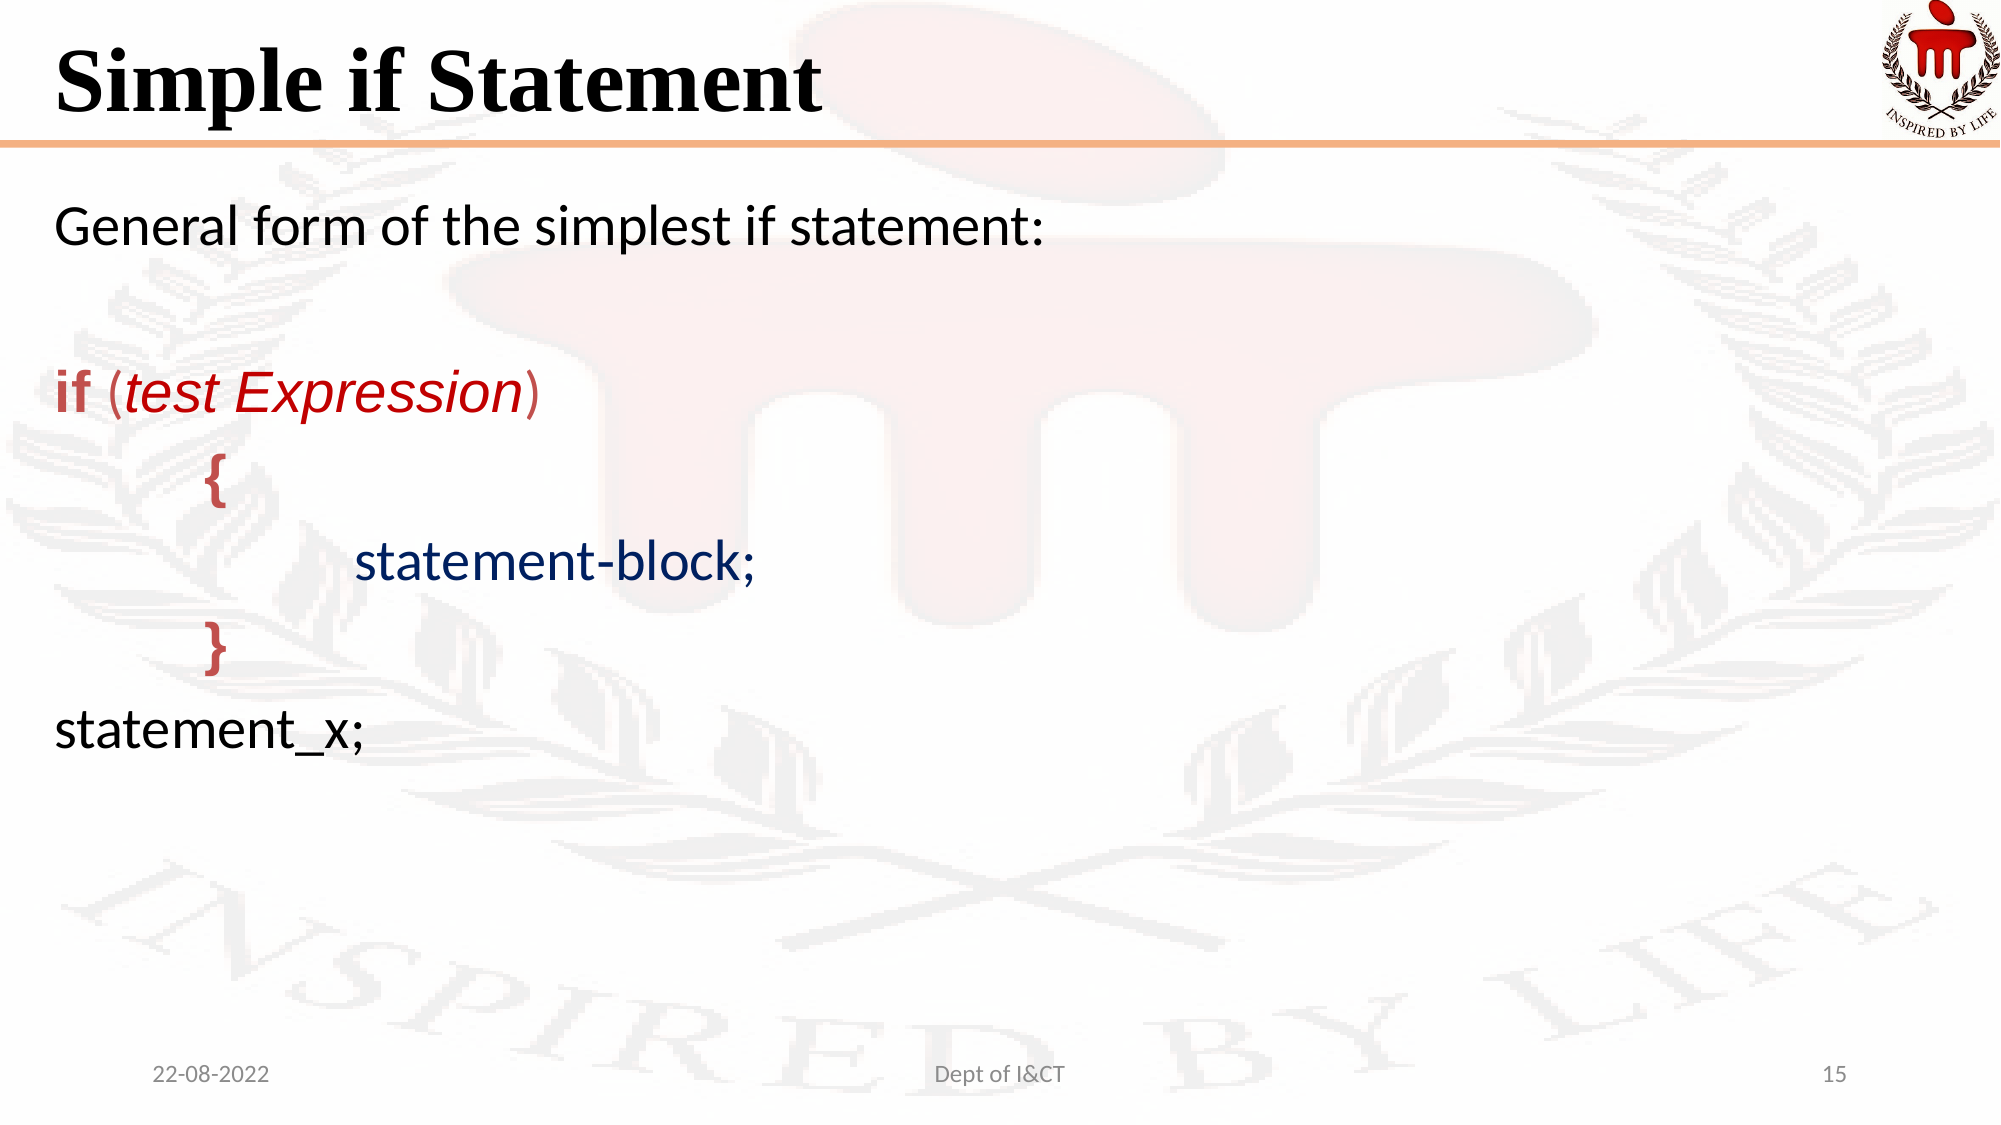

# Simple if Statement
General form of the simplest if statement:

if (test Expression)
	{
		statement‐block;
	}
statement_x;
22-08-2022
Dept of I&CT
15